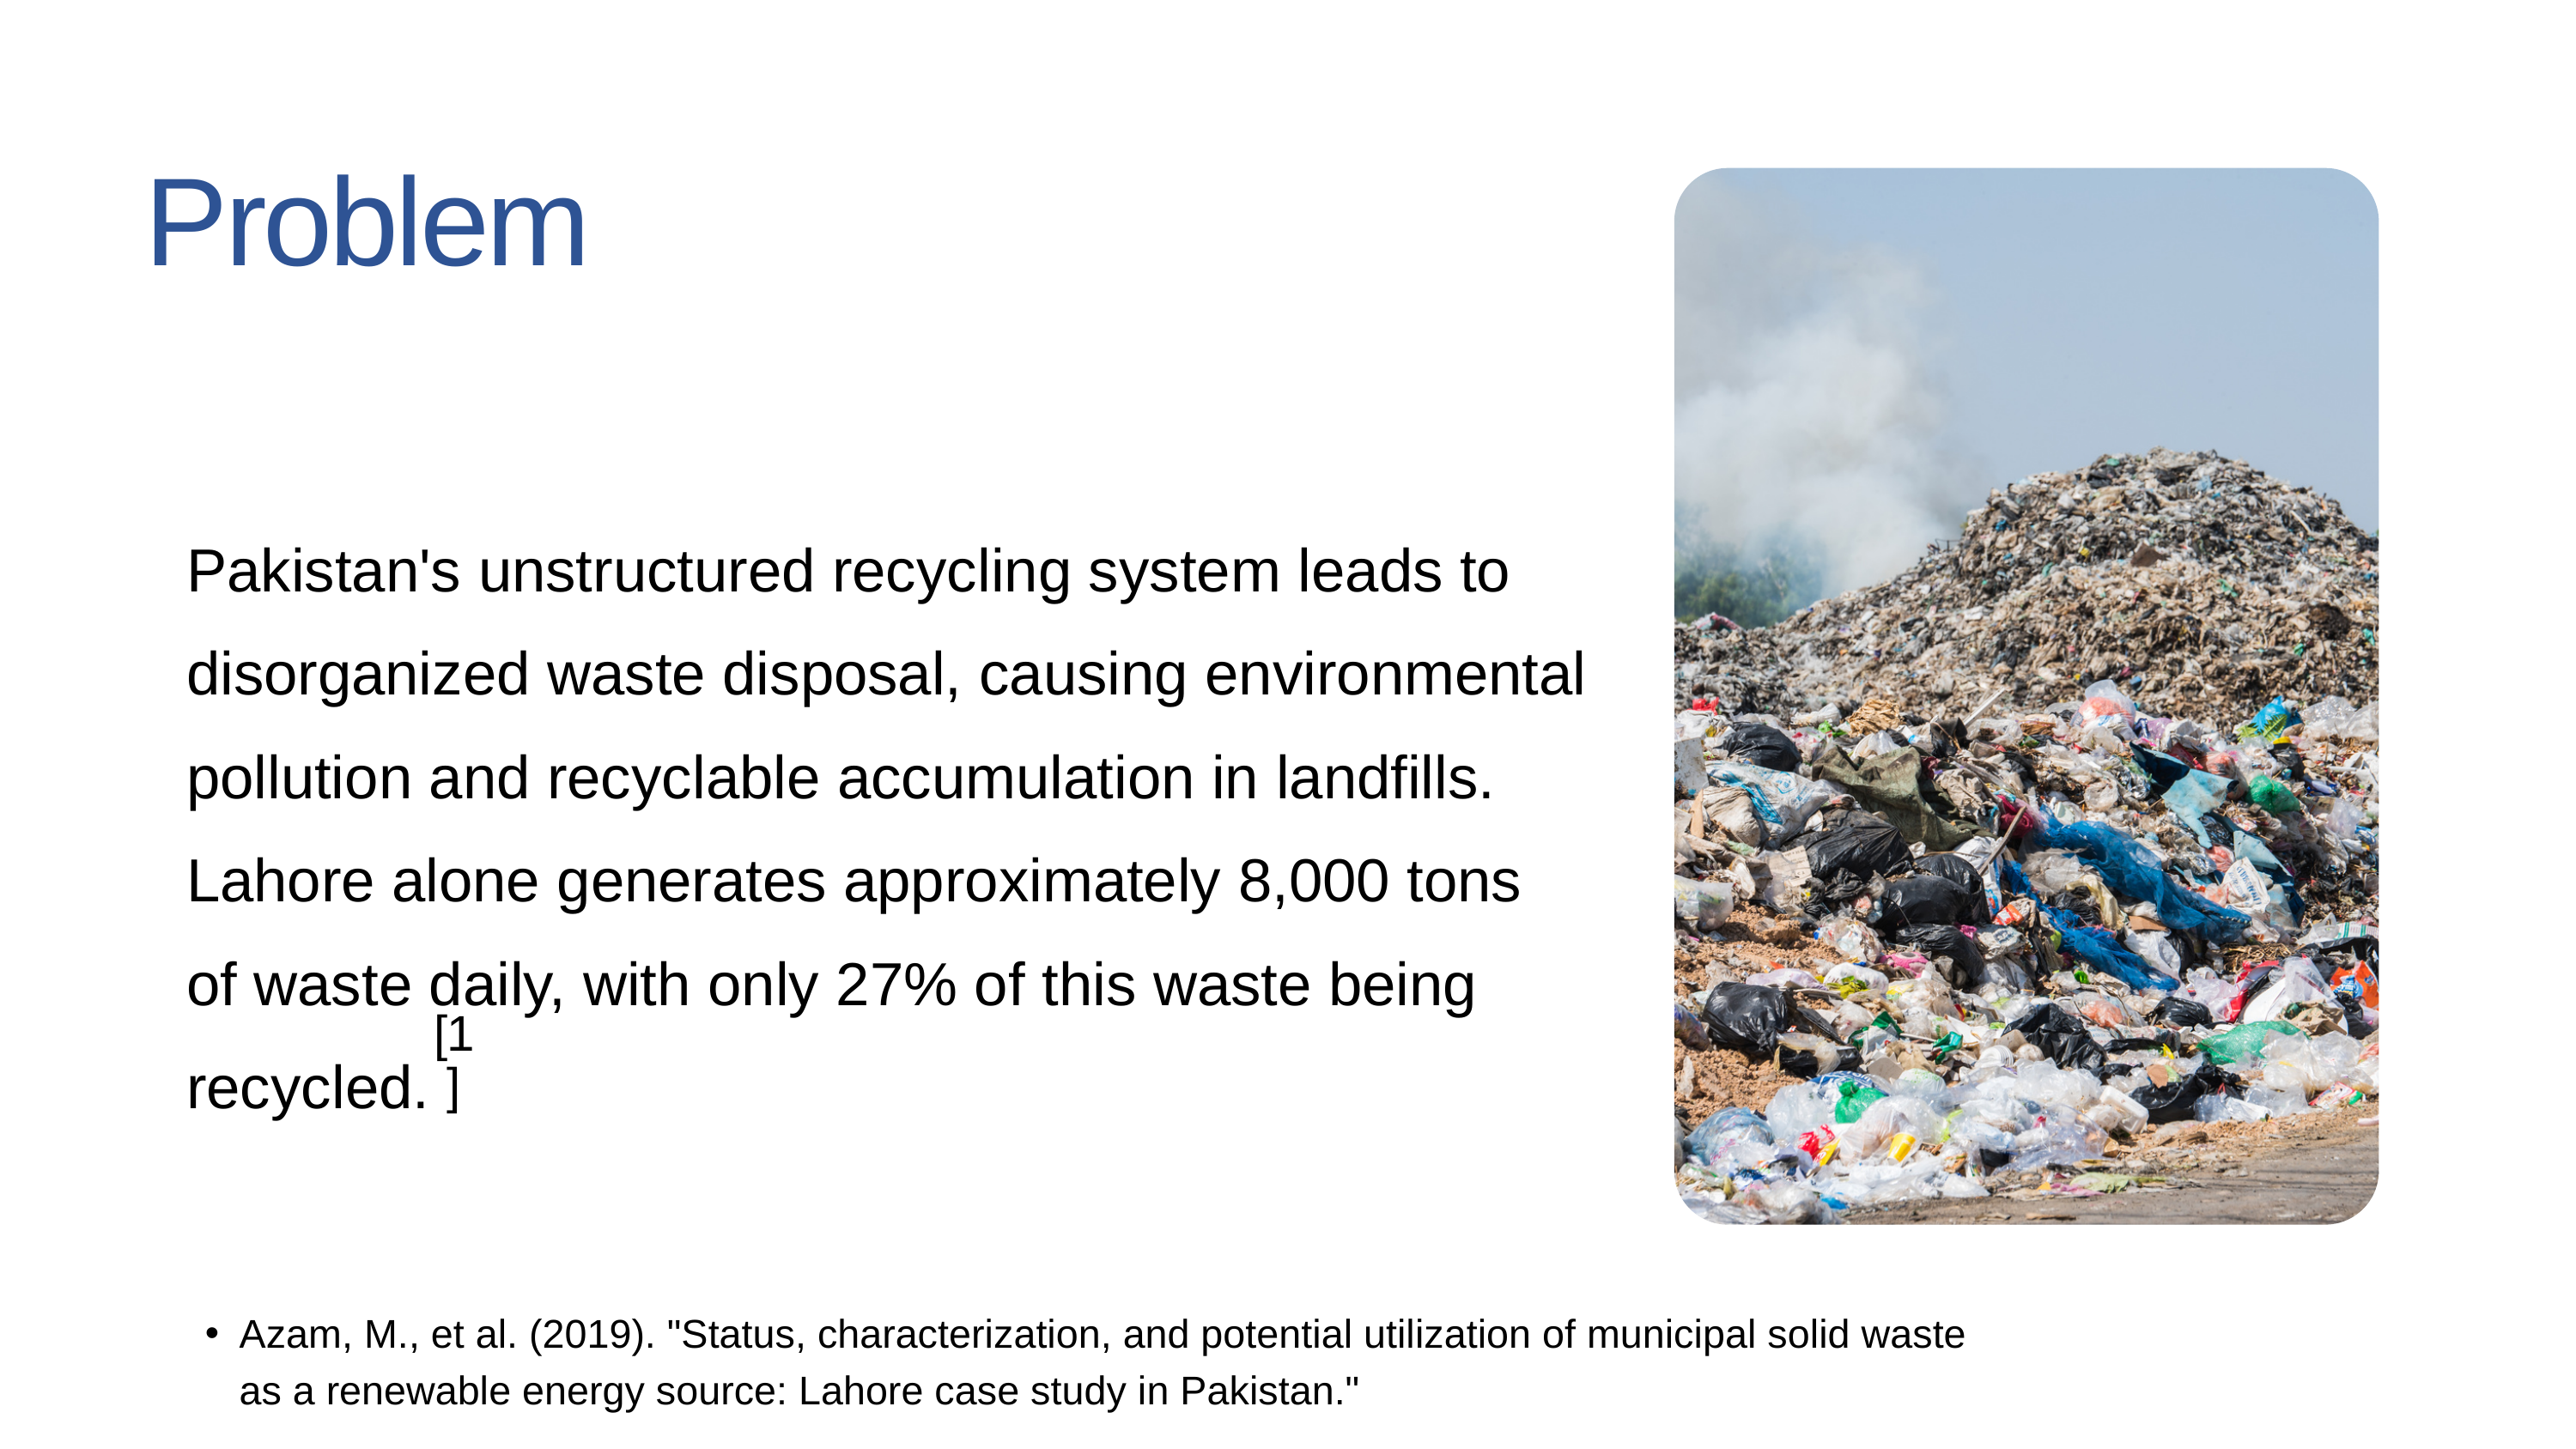

Problem

Pakistan's unstructured recycling system leads to disorganized waste disposal, causing environmental pollution and recyclable accumulation in landfills.
Lahore alone generates approximately 8,000 tons of waste daily, with only 27% of this waste being recycled.

[1]

Azam, M., et al. (2019). "Status, characterization, and potential utilization of municipal solid waste as a renewable energy source: Lahore case study in Pakistan."